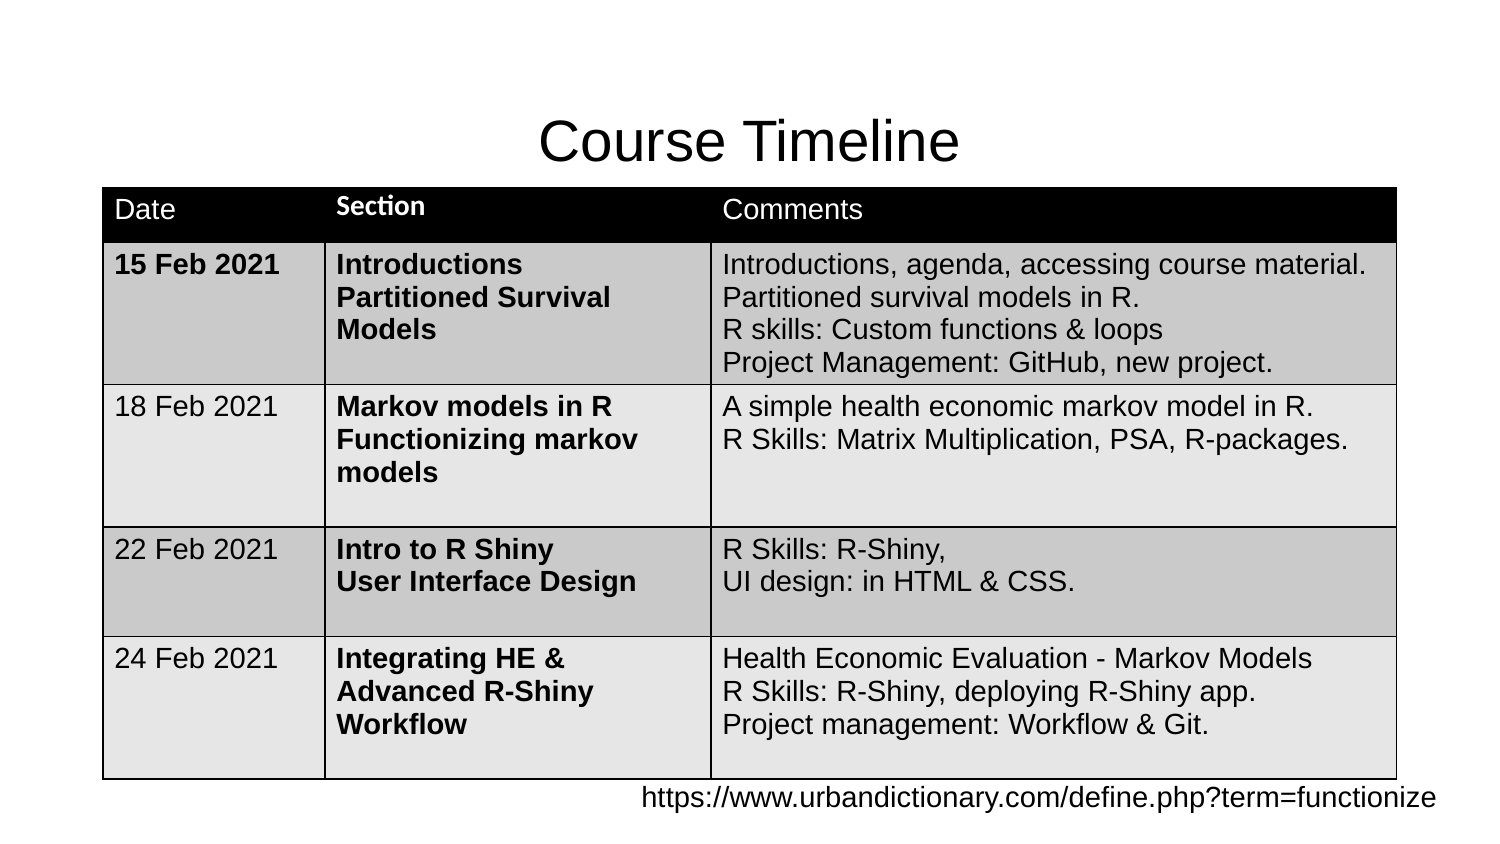

# Course Timeline
| Date | Section | Comments |
| --- | --- | --- |
| 15 Feb 2021 | Introductions Partitioned Survival Models | Introductions, agenda, accessing course material. Partitioned survival models in R. R skills: Custom functions & loops Project Management: GitHub, new project. |
| 18 Feb 2021 | Markov models in R Functionizing markov models | A simple health economic markov model in R. R Skills: Matrix Multiplication, PSA, R-packages. |
| 22 Feb 2021 | Intro to R Shiny User Interface Design | R Skills: R-Shiny, UI design: in HTML & CSS. |
| 24 Feb 2021 | Integrating HE & Advanced R-Shiny Workflow | Health Economic Evaluation - Markov Models R Skills: R-Shiny, deploying R-Shiny app. Project management: Workflow & Git. |
https://www.urbandictionary.com/define.php?term=functionize